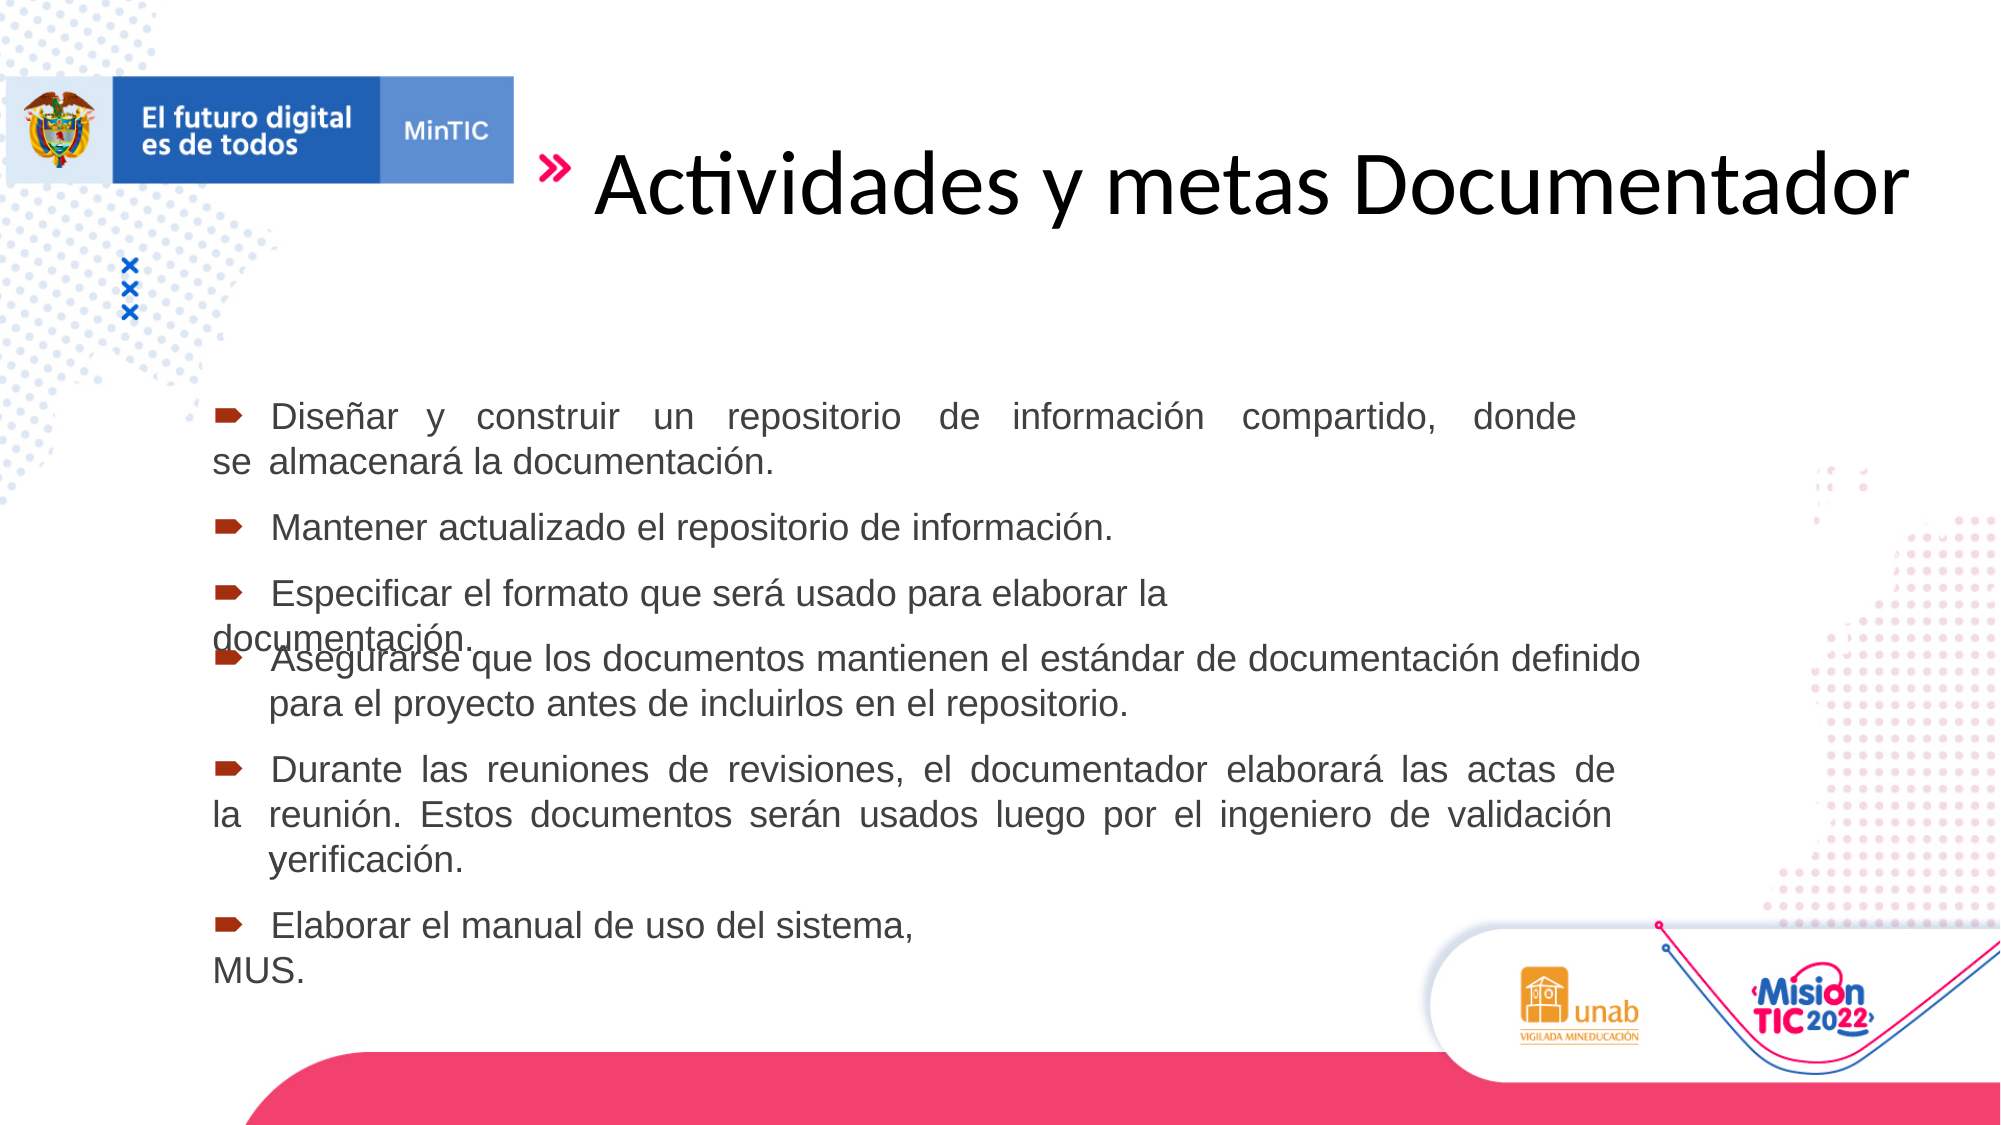

# Actividades y metas Documentador
🠶	Diseñar	y	construir	un	repositorio	de	información	compartido,	donde	se
almacenará la documentación.
🠶	Mantener actualizado el repositorio de información.
🠶	Especificar el formato que será usado para elaborar la documentación.
🠶	Asegurarse que los documentos mantienen el estándar de documentación definido
para el proyecto antes de incluirlos en el repositorio.
🠶	Durante las reuniones de revisiones, el documentador elaborará las actas de la
reunión. Estos documentos serán usados luego por el ingeniero de validación y
verificación.
🠶	Elaborar el manual de uso del sistema, MUS.